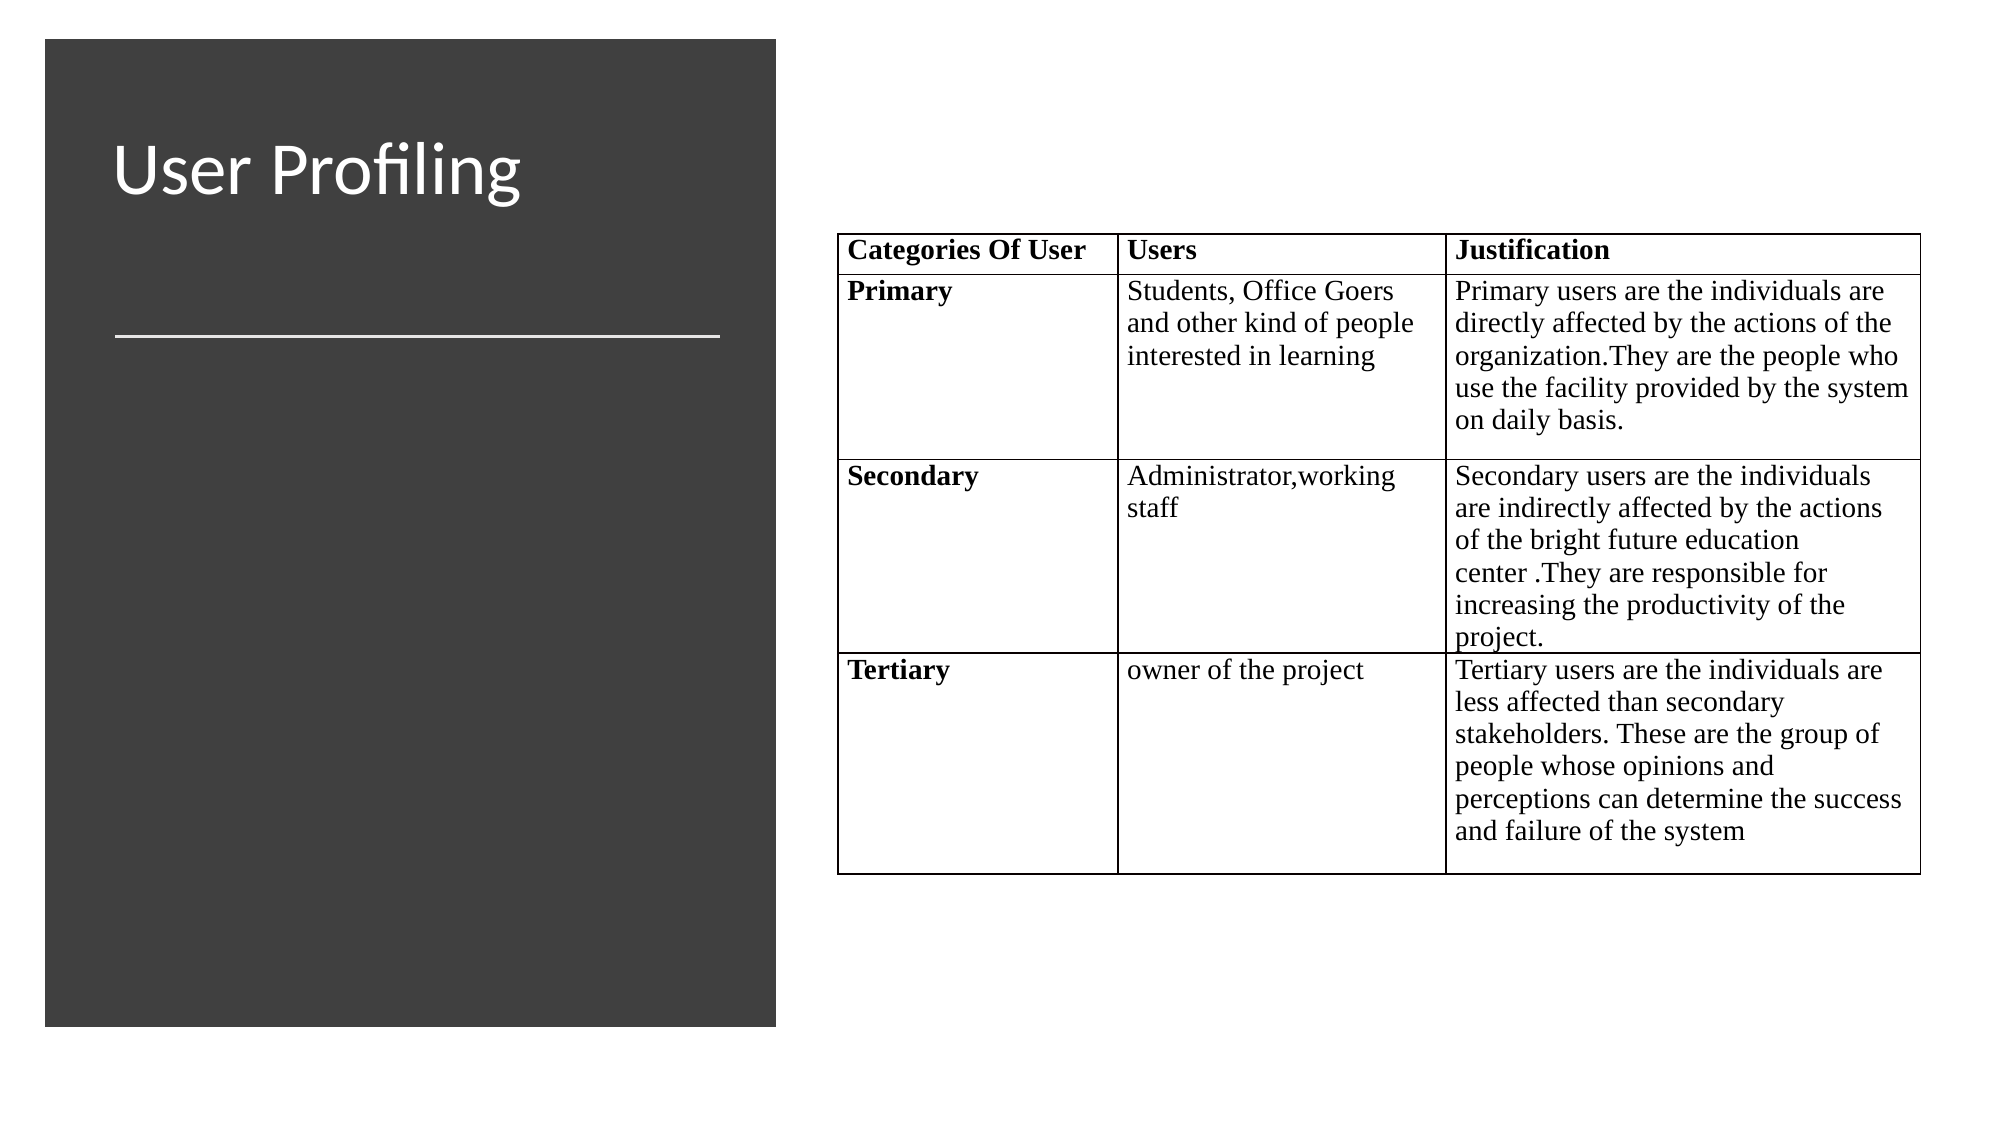

# User Profiling
| Categories Of User | Users | Justification |
| --- | --- | --- |
| Primary | Students, Office Goers and other kind of people interested in learning | Primary users are the individuals are directly affected by the actions of the organization.They are the people who use the facility provided by the system on daily basis. |
| Secondary | Administrator,working staff | Secondary users are the individuals are indirectly affected by the actions of the bright future education center .They are responsible for increasing the productivity of the project. |
| Tertiary | owner of the project | Tertiary users are the individuals are less affected than secondary stakeholders. These are the group of people whose opinions and perceptions can determine the success and failure of the system |